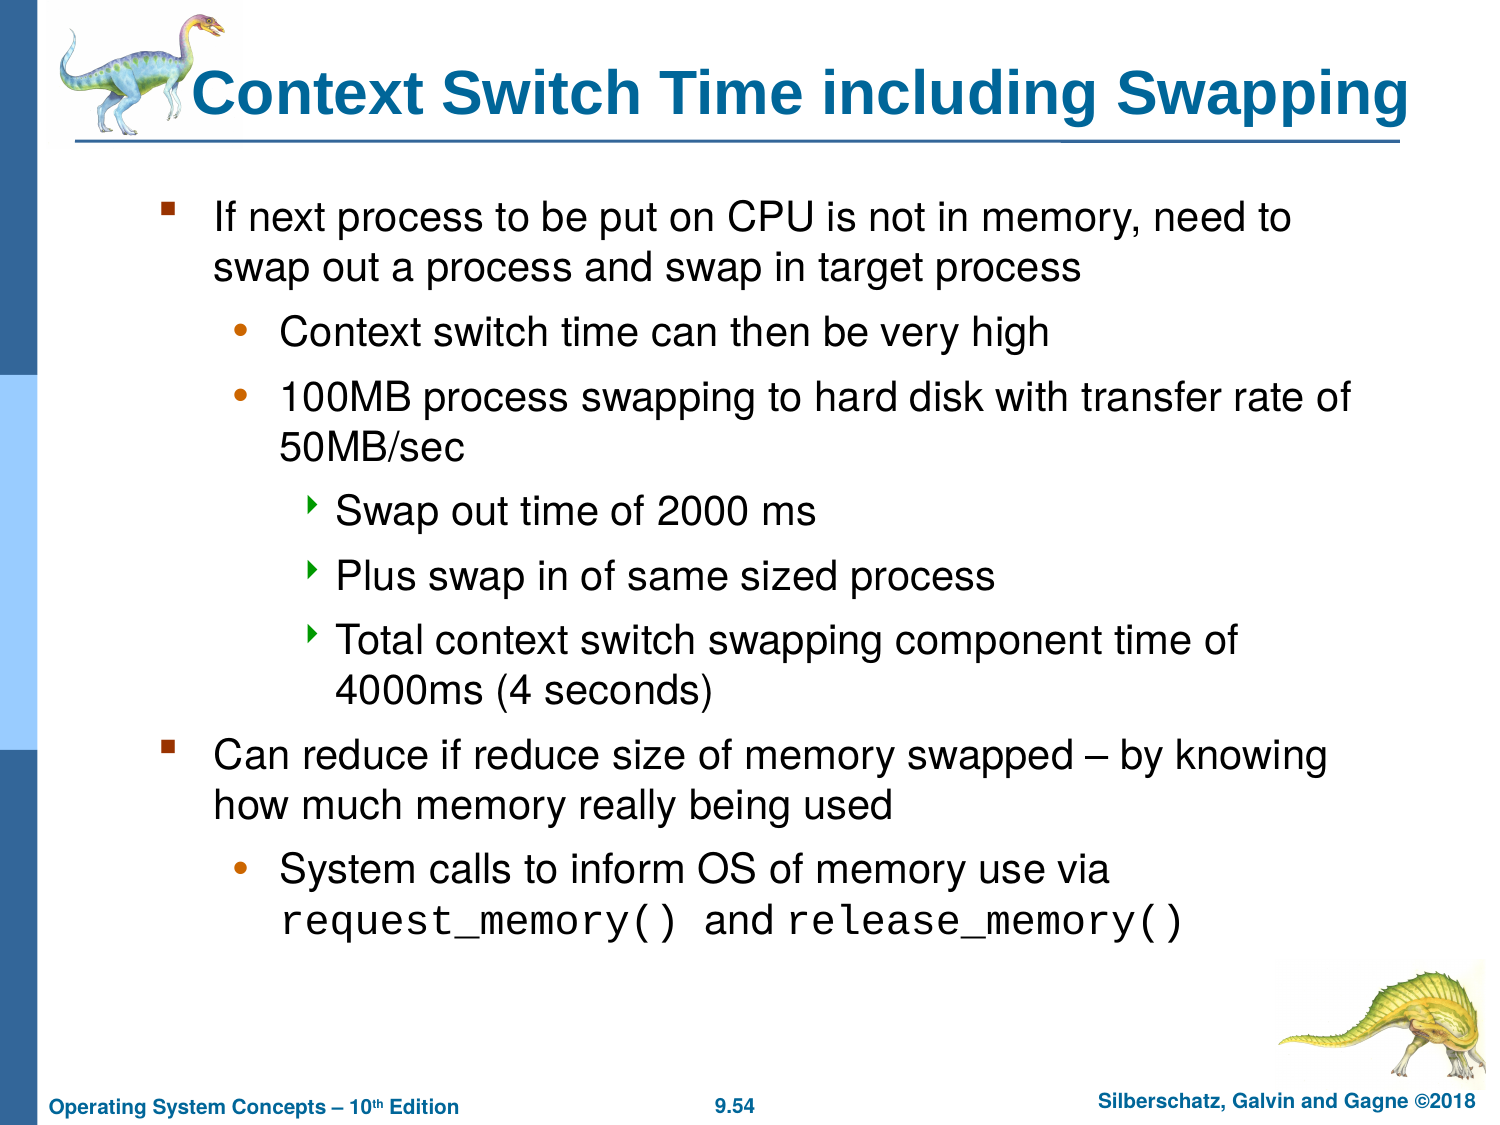

# Context Switch Time including Swapping
If next process to be put on CPU is not in memory, need to swap out a process and swap in target process
Context switch time can then be very high
100MB process swapping to hard disk with transfer rate of 50MB/sec
Swap out time of 2000 ms
Plus swap in of same sized process
Total context switch swapping component time of 4000ms (4 seconds)
Can reduce if reduce size of memory swapped – by knowing how much memory really being used
System calls to inform OS of memory use via request_memory() and release_memory()